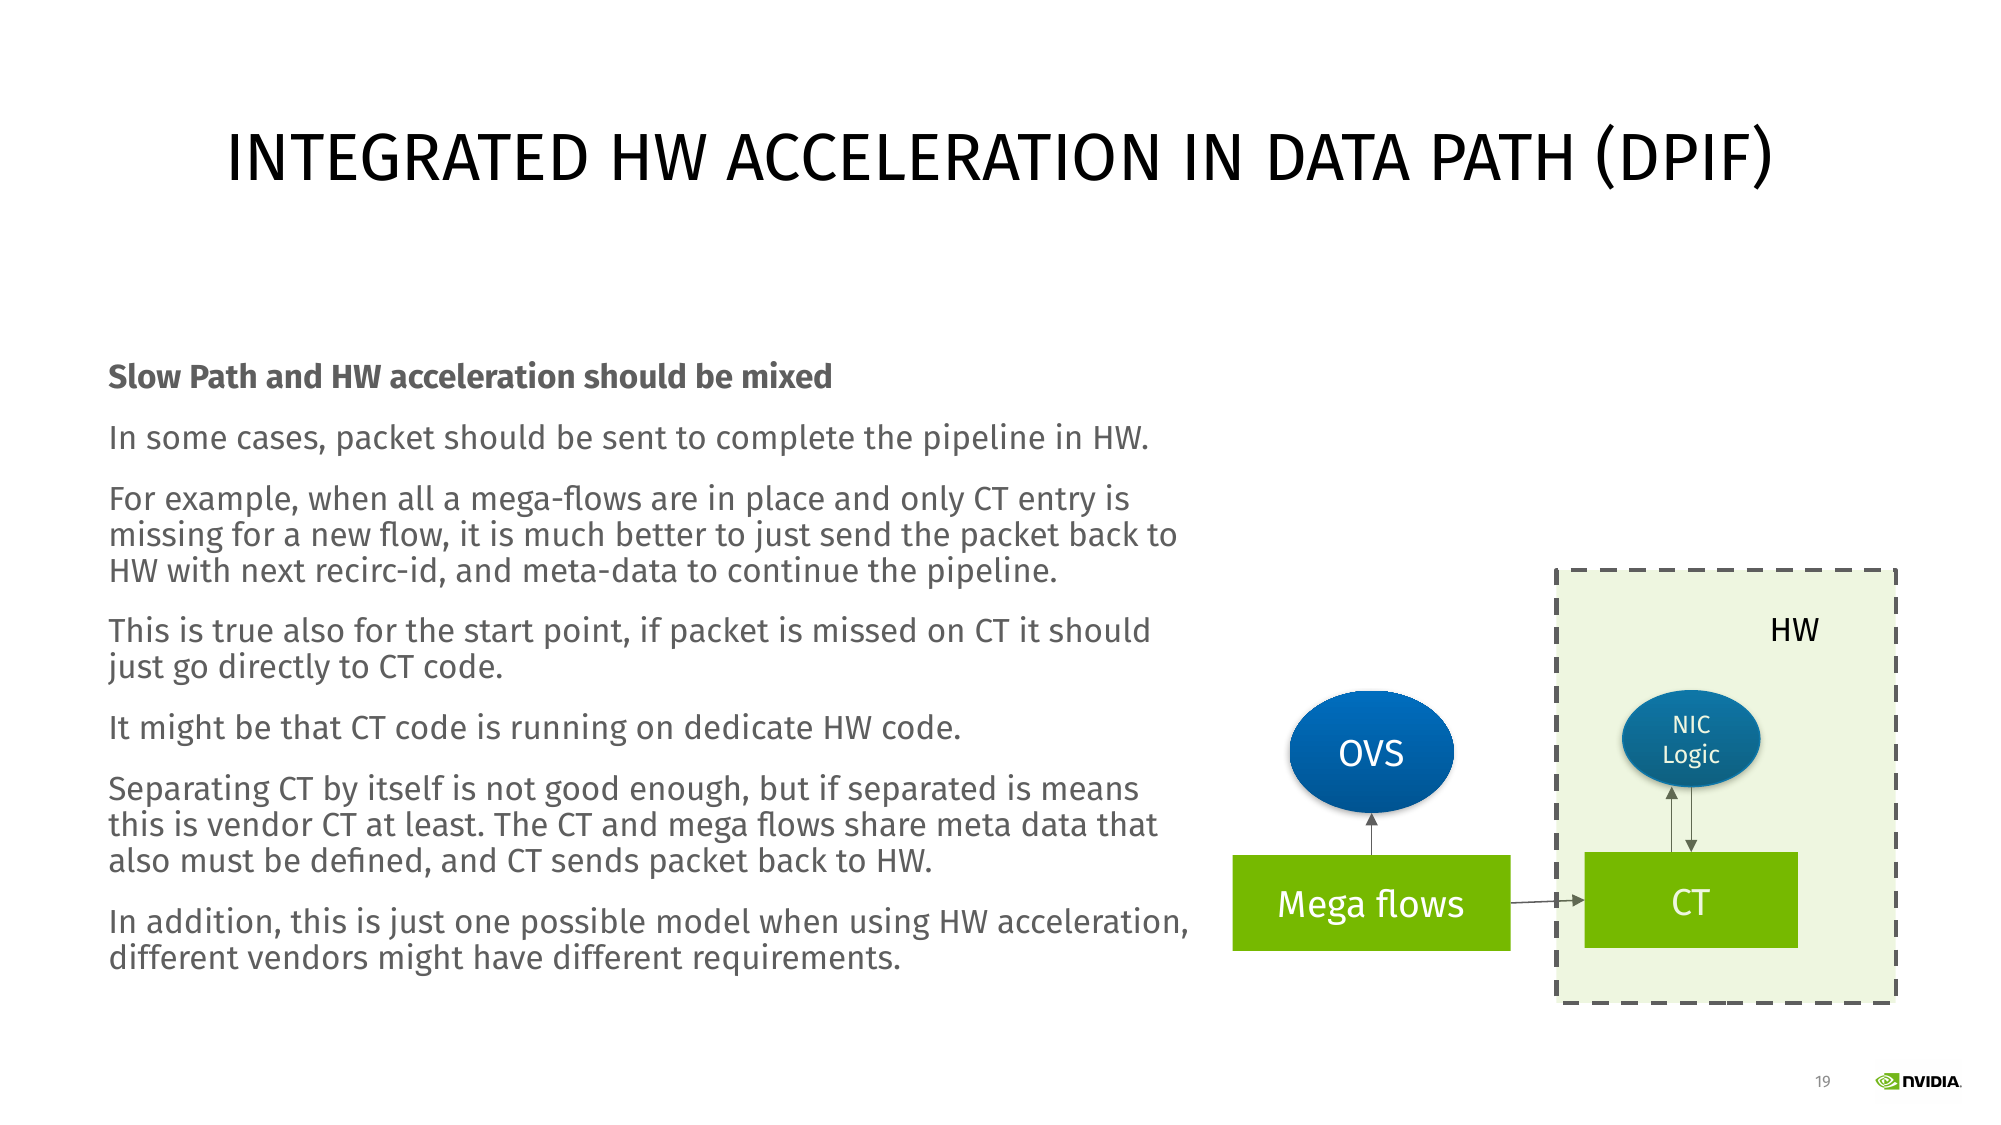

# Integrated HW acceleration in Data path (DPIF)

Slow Path and HW acceleration should be mixed
In some cases, packet should be sent to complete the pipeline in HW.
For example, when all a mega-flows are in place and only CT entry is missing for a new flow, it is much better to just send the packet back to HW with next recirc-id, and meta-data to continue the pipeline.
This is true also for the start point, if packet is missed on CT it should just go directly to CT code.
It might be that CT code is running on dedicate HW code.
Separating CT by itself is not good enough, but if separated is means this is vendor CT at least. The CT and mega flows share meta data that also must be defined, and CT sends packet back to HW.
In addition, this is just one possible model when using HW acceleration, different vendors might have different requirements.

HW
OVS
NIC
Logic
CT
Mega flows